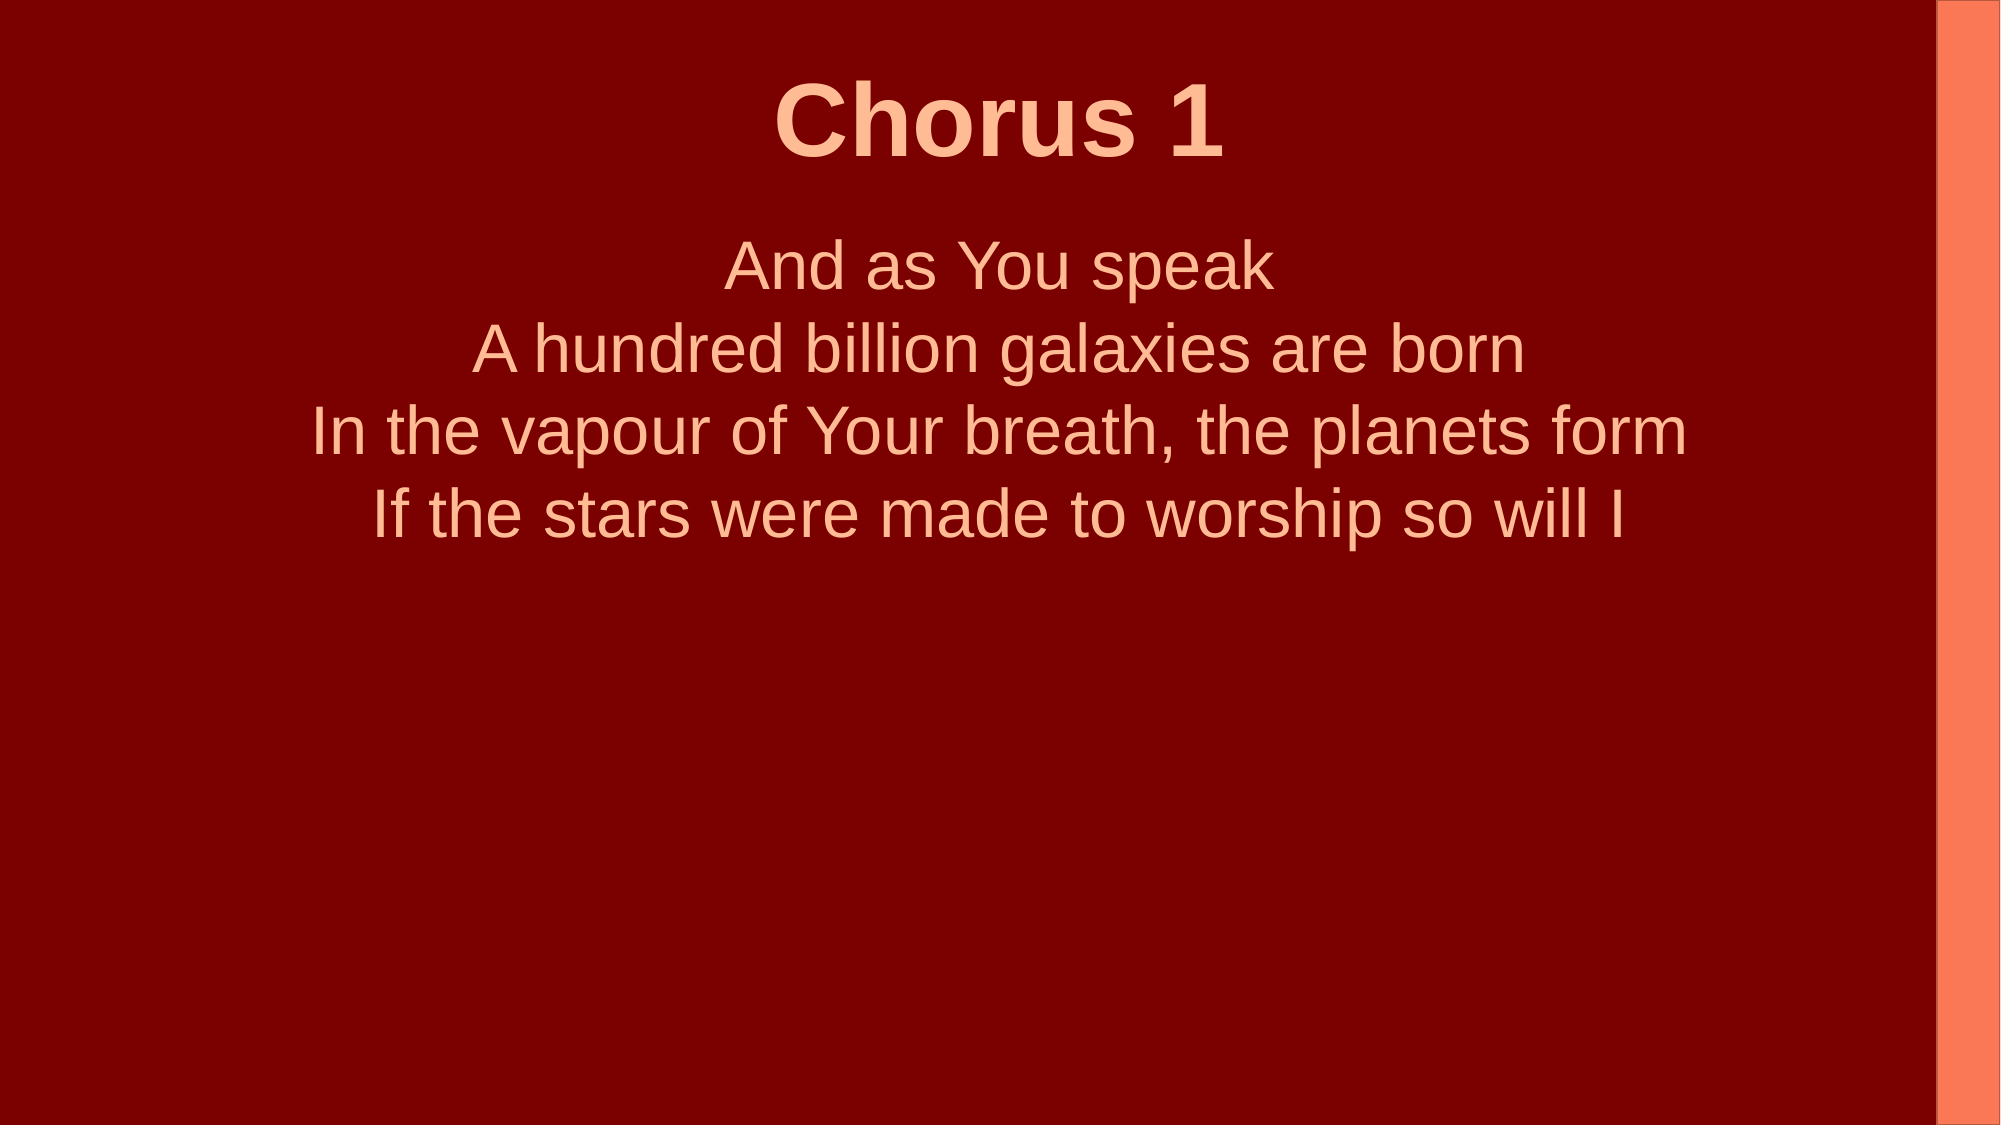

Chorus 1
And as You speak
A hundred billion galaxies are born
In the vapour of Your breath, the planets form
If the stars were made to worship so will I